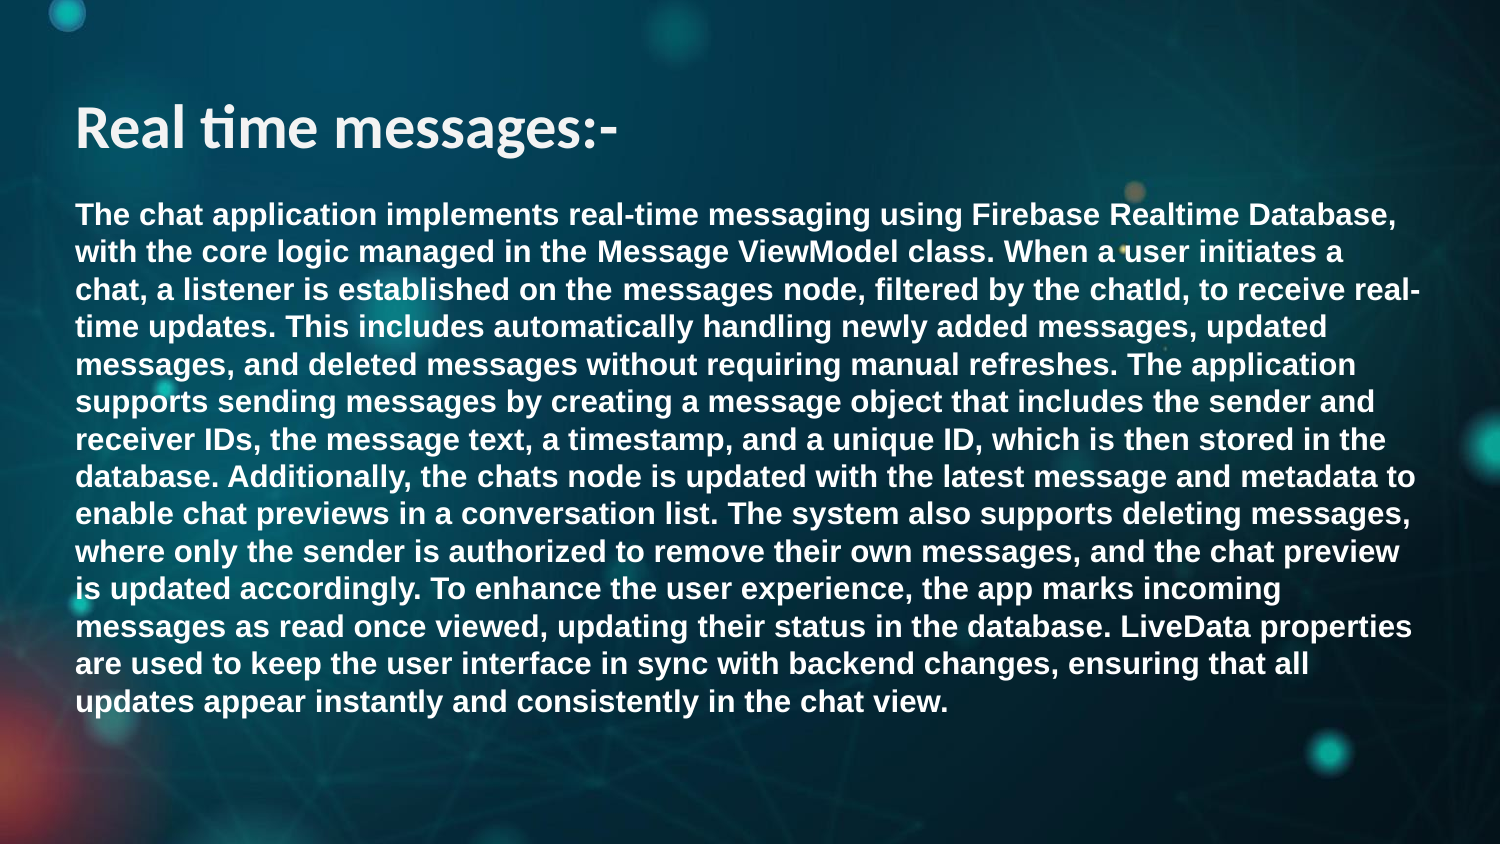

# Real time messages:-
The chat application implements real-time messaging using Firebase Realtime Database, with the core logic managed in the Message ViewModel class. When a user initiates a chat, a listener is established on the messages node, filtered by the chatId, to receive real-time updates. This includes automatically handling newly added messages, updated messages, and deleted messages without requiring manual refreshes. The application supports sending messages by creating a message object that includes the sender and receiver IDs, the message text, a timestamp, and a unique ID, which is then stored in the database. Additionally, the chats node is updated with the latest message and metadata to enable chat previews in a conversation list. The system also supports deleting messages, where only the sender is authorized to remove their own messages, and the chat preview is updated accordingly. To enhance the user experience, the app marks incoming messages as read once viewed, updating their status in the database. LiveData properties are used to keep the user interface in sync with backend changes, ensuring that all updates appear instantly and consistently in the chat view.